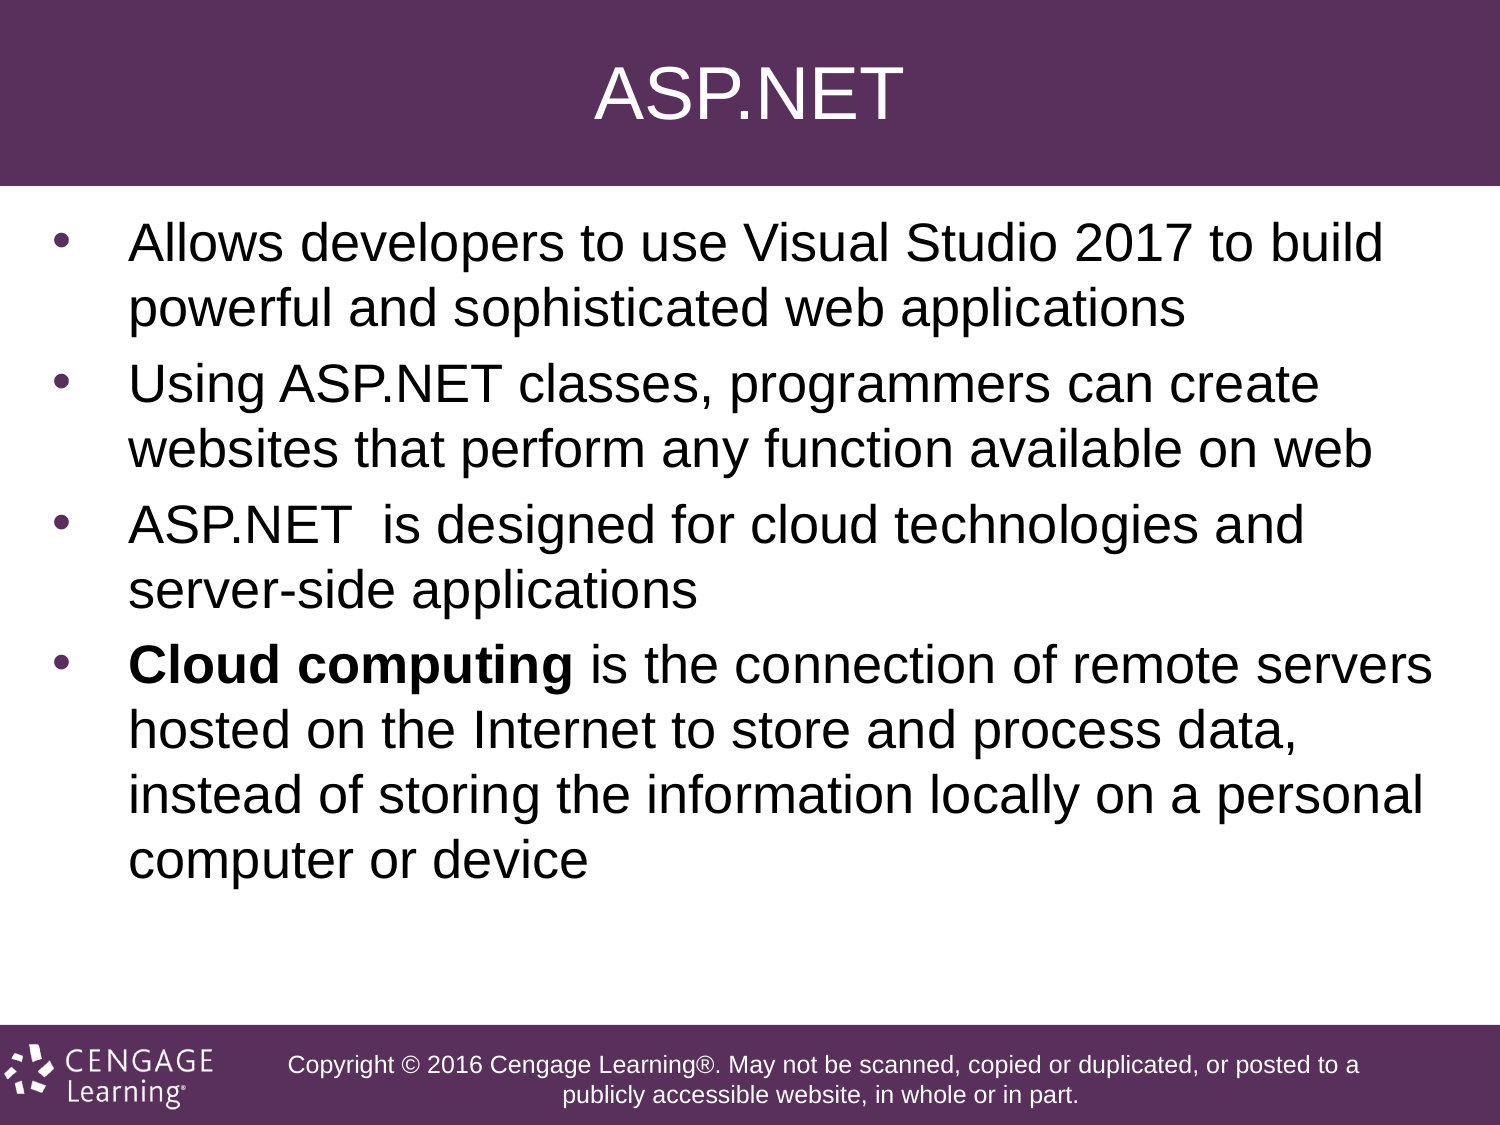

# ASP.NET
Allows developers to use Visual Studio 2017 to build powerful and sophisticated web applications
Using ASP.NET classes, programmers can create websites that perform any function available on web
ASP.NET  is designed for cloud technologies and server-side applications
Cloud computing is the connection of remote servers hosted on the Internet to store and process data, instead of storing the information locally on a personal computer or device